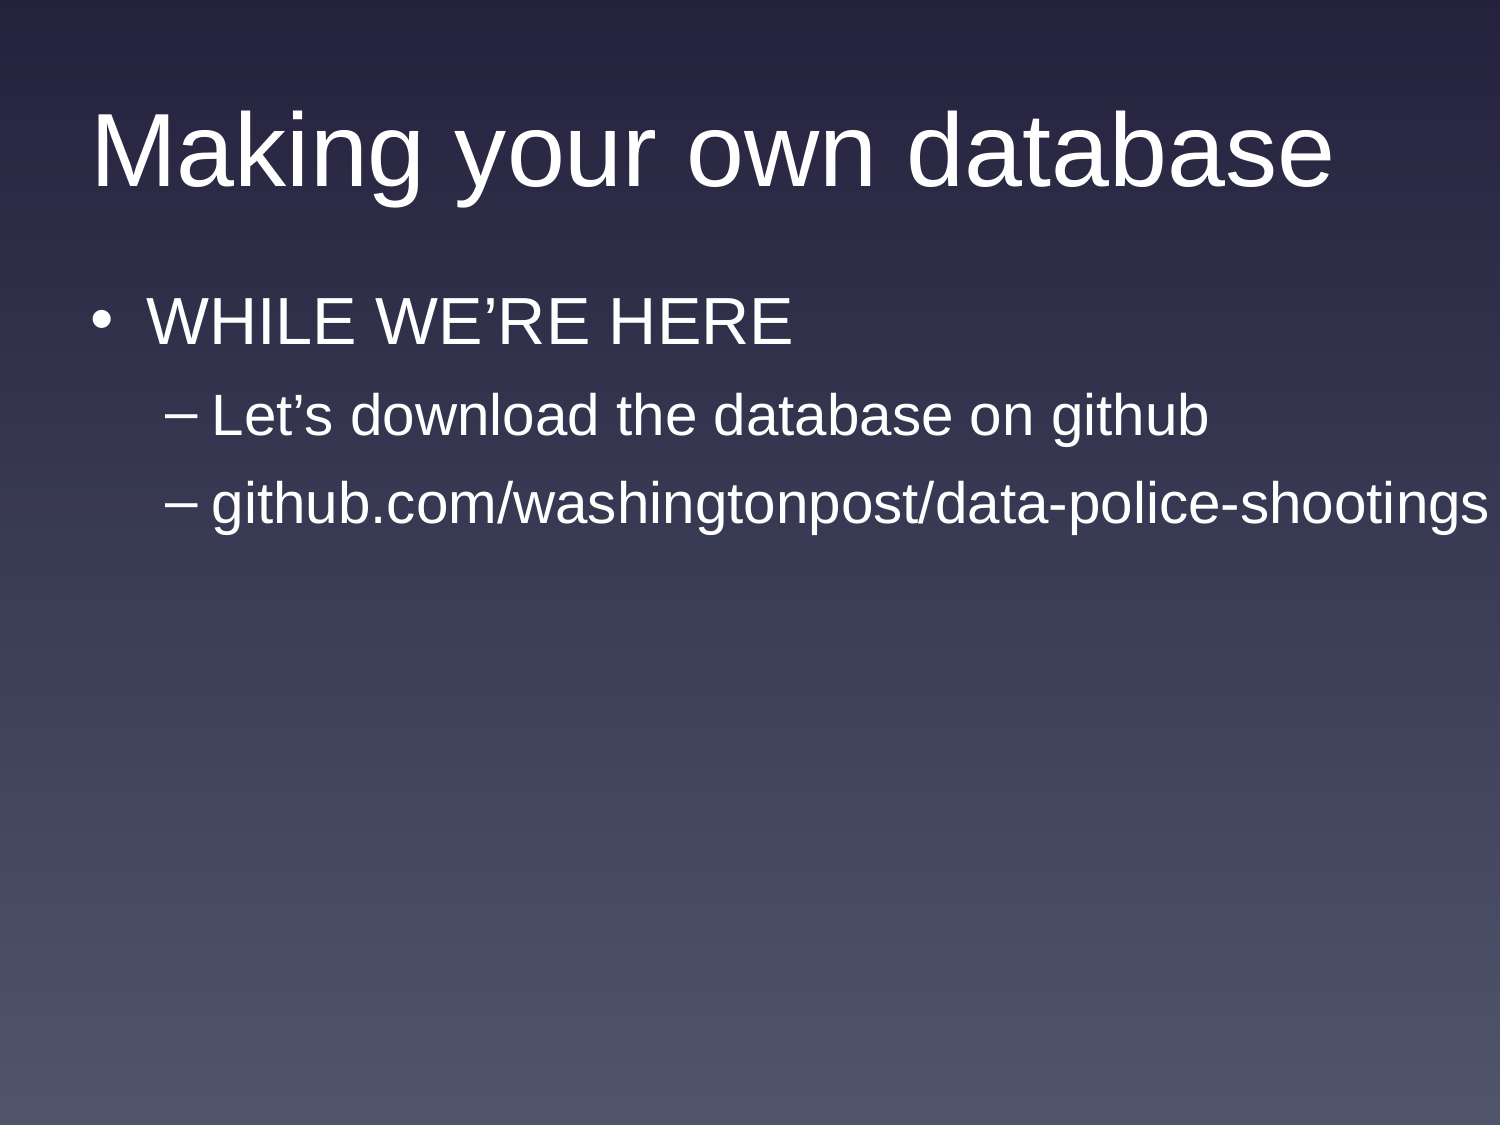

# Making your own database
WHILE WE’RE HERE
Let’s download the database on github
github.com/washingtonpost/data-police-shootings